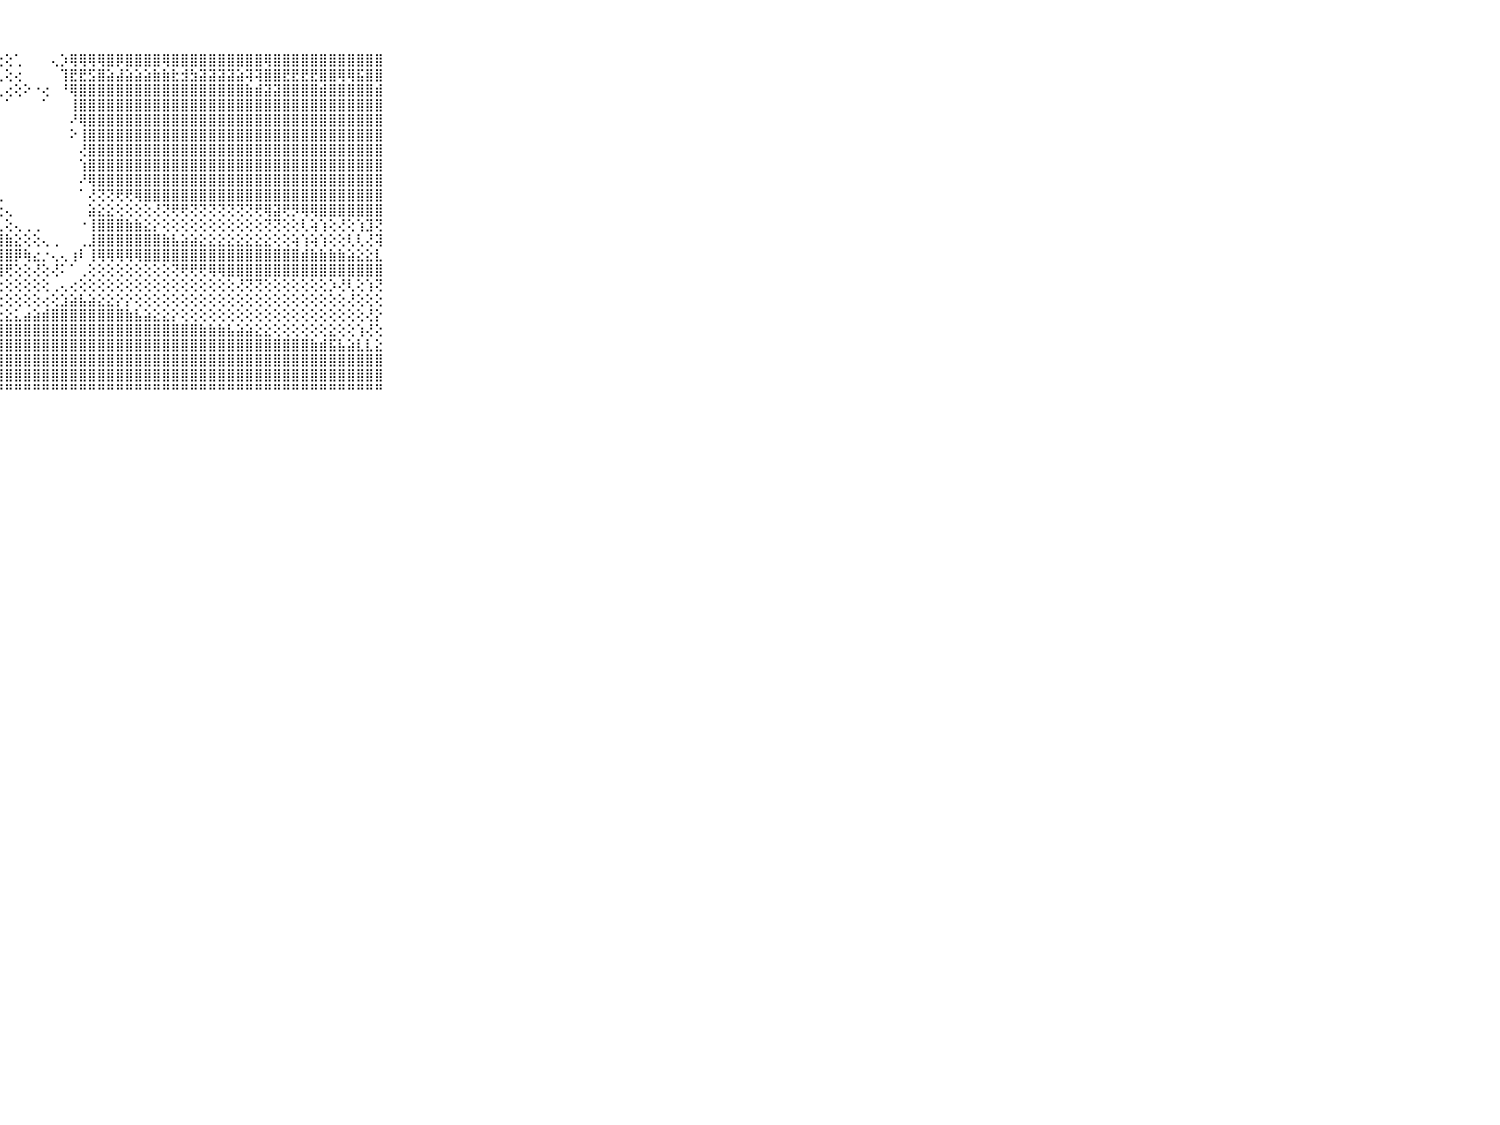

⠀⠀⠀⠀⠀⠀⠀⠀⠀⠀⠀⣷⣷⣷⣷⣾⣿⣿⣯⣽⣽⣵⣸⡝⢕⢕⢕⢕⢕⢁⠀⠀⠀⢄⡱⢿⢿⢿⢿⣿⡿⣿⣿⣿⣿⢿⣿⣿⣿⣿⣿⣿⣿⣿⣿⣿⢿⣿⣿⣿⣿⣿⣿⣿⣿⣿⣿⣿⣿⠀⠀⠀⠀⠀⠀⠀⠀⠀⠀⠀⠀
⠀⠀⠀⠀⠀⠀⠀⠀⠀⠀⠀⣿⣿⣿⣿⣿⣿⣿⣿⣿⣿⣿⣿⢇⢕⢕⢕⢀⢕⢔⠀⠀⠀⠀⢹⣟⣟⣫⣿⣵⣼⣵⣵⣵⣷⣷⣗⣺⣳⣽⣽⣽⣽⣵⢽⢽⣿⣿⣟⣟⣟⣟⣿⣿⢿⢿⣯⣿⣿⠀⠀⠀⠀⠀⠀⠀⠀⠀⠀⠀⠀
⠀⠀⠀⠀⠀⠀⠀⠀⠀⠀⠀⣿⣿⣿⣿⣿⣿⣿⣿⣿⣿⣿⣿⢇⢕⢕⠑⢅⢔⢕⠕⠐⢔⠀⠘⢿⣿⣿⣿⣿⣿⣿⣿⣿⣿⣿⣿⣿⣿⣿⣿⣿⣿⣿⣷⣾⣽⣽⣿⣿⣿⣿⣾⣿⣿⣿⣿⣿⣾⠀⠀⠀⠀⠀⠀⠀⠀⠀⠀⠀⠀
⠀⠀⠀⠀⠀⠀⠀⠀⠀⠀⠀⣿⣿⣿⣿⣿⣿⣿⣿⣿⣿⣿⣿⡇⢕⢄⠁⠁⠁⠀⠀⠀⠁⠀⠀⢸⣿⣿⣿⣿⣿⣿⣿⣿⣿⣿⣿⣿⣿⣿⣿⣿⣿⣿⣿⣿⣿⣿⣿⣿⣿⣿⣿⣿⣿⣿⣿⣿⣿⠀⠀⠀⠀⠀⠀⠀⠀⠀⠀⠀⠀
⠀⠀⠀⠀⠀⠀⠀⠀⠀⠀⠀⣿⣿⣿⣿⣿⣿⣿⣿⣿⣿⣿⣿⡕⢕⠑⠀⠀⠀⠀⠀⠀⠀⠀⠀⠜⢿⣿⣿⣿⣿⣿⣿⣿⣿⣿⣿⣿⣿⣿⣿⣿⣿⣿⣿⣿⣿⣿⣿⣿⣿⣿⣿⣿⣿⣿⣿⣿⣿⠀⠀⠀⠀⠀⠀⠀⠀⠀⠀⠀⠀
⠀⠀⠀⠀⠀⠀⠀⠀⠀⠀⠀⣿⣿⣿⣿⣿⣿⣿⣿⣿⣿⣿⣿⣇⢔⠀⠀⠀⠀⠀⠀⠀⠀⠀⠀⠕⢸⣿⣿⣿⣿⣿⣿⣿⣿⣿⣿⣿⣿⣿⣿⣿⣿⣿⣿⣿⣿⣿⣿⣿⣿⣿⣿⣿⣿⣿⣿⣿⣿⠀⠀⠀⠀⠀⠀⠀⠀⠀⠀⠀⠀
⠀⠀⠀⠀⠀⠀⠀⠀⠀⠀⠀⣿⣿⣿⣿⣿⣿⣿⣿⣿⣿⣿⣿⣿⡕⢔⠀⠀⠀⠀⠀⠀⠀⠀⠀⠀⢜⣿⣿⣿⣿⣿⣿⣿⣿⣿⣿⣿⣿⣿⣿⣿⣿⣿⣿⣿⣿⣿⣿⣿⣿⣿⣿⣿⣿⣿⣿⣿⣿⠀⠀⠀⠀⠀⠀⠀⠀⠀⠀⠀⠀
⠀⠀⠀⠀⠀⠀⠀⠀⠀⠀⠀⣿⣿⣿⣿⣿⣿⣿⣿⣿⣿⣿⣿⣿⣿⢕⠀⠀⠀⠀⠀⠀⠀⠀⠀⠀⢱⣿⣿⣿⣿⣿⣿⣿⣿⣿⣿⣿⣿⣿⣿⣿⣿⣿⣿⣿⣿⣿⣿⣿⣿⣿⣿⣿⣿⣿⣿⣿⣿⠀⠀⠀⠀⠀⠀⠀⠀⠀⠀⠀⠀
⠀⠀⠀⠀⠀⠀⠀⠀⠀⠀⠀⣿⣿⣿⣿⣿⣿⣿⣿⣿⣿⣿⣿⣿⣿⣇⢅⠀⠀⠀⠀⠀⠀⠀⠀⠀⠜⢿⣿⣿⣿⣿⣿⣿⣿⣿⣿⣿⣿⣿⣿⣿⣿⣿⣿⣿⣿⣿⣿⣿⣿⣿⣿⣿⣿⣿⣿⣿⣿⠀⠀⠀⠀⠀⠀⠀⠀⠀⠀⠀⠀
⠀⠀⠀⠀⠀⠀⠀⠀⠀⠀⠀⣿⣿⣿⣿⣿⣿⣿⣿⣿⣿⣿⣿⣿⣿⣿⡕⢄⠀⠀⠀⠀⠀⠀⠀⠀⠁⢜⢝⢝⢟⢟⢿⣿⣿⣿⣿⣿⣿⣿⣿⣿⣿⣿⣿⣿⣿⣿⣿⣿⣿⣿⣿⣿⣿⣿⣿⣿⣿⠀⠀⠀⠀⠀⠀⠀⠀⠀⠀⠀⠀
⠀⠀⠀⠀⠀⠀⠀⠀⠀⠀⠀⣿⣿⣿⣿⣿⣿⣿⣿⣿⣿⣿⣿⣿⣿⣿⣿⢕⢄⠀⠀⠀⠀⠀⠀⠀⠀⣵⣕⣕⢕⢕⢕⢕⢜⢝⢟⢟⢝⢝⢝⢝⢝⢝⢝⢟⢿⣽⢟⡻⢿⢿⣿⣿⣿⣿⣿⣿⣿⠀⠀⠀⠀⠀⠀⠀⠀⠀⠀⠀⠀
⠀⠀⠀⠀⠀⠀⠀⠀⠀⠀⠀⣿⣿⣿⣿⣿⣿⣿⣿⣿⣿⣿⣿⣿⣿⣿⣿⣇⢕⢄⢀⢀⠀⠀⠀⠀⠐⢸⣿⣿⣿⣷⣷⣕⡕⢕⢕⢕⢕⢕⢕⢕⢕⢕⢕⢕⢝⢝⢕⢕⢇⢵⢱⢕⢜⢕⢱⣹⢝⠀⠀⠀⠀⠀⠀⠀⠀⠀⠀⠀⠀
⠀⠀⠀⠀⠀⠀⠀⠀⠀⠀⠀⣿⣿⣿⣿⣿⣿⣿⣿⣿⣿⣿⣿⣿⣿⣿⣿⣿⣷⣕⢕⢕⢄⢀⠀⠀⢀⣸⣿⣿⣿⣿⣿⣿⣿⣷⣧⣵⣵⣕⣕⣕⣕⣕⣕⣕⣕⢕⢕⢵⢱⢵⢱⢕⢕⢇⢇⢜⢽⠀⠀⠀⠀⠀⠀⠀⠀⠀⠀⠀⠀
⠀⠀⠀⠀⠀⠀⠀⠀⠀⠀⠀⣿⣿⣿⣿⣿⣿⣿⣿⣿⣿⣿⣿⣿⣿⣿⣿⣿⣿⡿⢷⣔⡐⢄⢄⢰⠇⢸⢿⢿⢿⢿⢿⣿⣿⣿⣿⣿⣿⣿⣿⣿⣿⣿⣿⣿⣿⣿⣿⣿⣾⣷⣷⣷⣷⣵⣕⣕⣇⠀⠀⠀⠀⠀⠀⠀⠀⠀⠀⠀⠀
⠀⠀⠀⠀⠀⠀⠀⠀⠀⠀⠀⣿⣿⣿⣿⣿⣿⣿⣿⣿⣿⣿⣿⣿⣿⣿⣿⣿⢟⢕⢕⢜⢕⢜⠅⠁⢀⢕⢕⢕⢕⢕⢕⢕⢕⢕⢝⢟⢟⢟⢿⢿⣿⣿⣿⣿⣿⣿⣿⣿⣿⣿⣿⣿⣿⣿⣿⣿⣿⠀⠀⠀⠀⠀⠀⠀⠀⠀⠀⠀⠀
⠀⠀⠀⠀⠀⠀⠀⠀⠀⠀⠀⣿⣿⣿⣿⣿⣿⣿⣿⣿⣿⣿⣿⣿⣿⣿⣿⢕⢕⢕⢕⢕⢕⢀⢄⢔⢕⢕⢕⢕⢕⢕⢕⢕⢕⢕⢕⢕⢕⢕⢕⢕⢕⢜⢝⢝⢕⢕⢕⢕⢕⢕⢕⡱⢜⢇⢕⢱⢝⠀⠀⠀⠀⠀⠀⠀⠀⠀⠀⠀⠀
⠀⠀⠀⠀⠀⠀⠀⠀⠀⠀⠀⣿⣿⣿⣿⣿⣿⣿⣿⣿⣿⣿⣿⣿⣿⡿⢝⢕⢕⢕⢕⢕⢔⢕⣱⣵⣧⣵⣕⣕⡕⡕⢕⢕⢕⢕⢕⢕⢕⢕⢕⢕⢕⢕⢕⢕⢕⢕⢕⢕⢕⢕⢕⢕⢕⢜⢕⢕⢕⠀⠀⠀⠀⠀⠀⠀⠀⠀⠀⠀⠀
⠀⠀⠀⠀⠀⠀⠀⠀⠀⠀⠀⣿⣿⣿⣿⣿⣿⣿⣿⣿⣿⣿⡿⢏⢕⢕⢕⢕⣕⣅⣴⣵⣾⣿⣿⣿⣿⣿⣿⣿⣿⣷⣧⣵⣕⣕⡕⢕⢕⢕⢕⢕⢕⢕⢕⢕⢕⢕⢕⢕⢕⢕⢕⢕⢕⢕⢕⢜⡕⠀⠀⠀⠀⠀⠀⠀⠀⠀⠀⠀⠀
⠀⠀⠀⠀⠀⠀⠀⠀⠀⠀⠀⣿⣿⣿⣿⣿⣿⣿⣿⣿⣿⣿⣿⣷⣷⣷⣿⣿⣿⣿⣿⣿⣿⣿⣿⣿⣿⣿⣿⣿⣿⣿⣿⣿⣿⣿⣿⣿⣿⣷⣷⣷⣧⣵⣵⣕⣕⢕⢕⢕⢕⢕⢕⣕⢕⢕⢱⢜⢕⠀⠀⠀⠀⠀⠀⠀⠀⠀⠀⠀⠀
⠀⠀⠀⠀⠀⠀⠀⠀⠀⠀⠀⣿⣿⣿⣿⣿⣿⣿⣿⣿⣿⣿⣿⣿⣿⣿⣿⣿⣿⣿⣿⣿⣿⣿⣿⣿⣿⣿⣿⣿⣿⣿⣿⣿⣿⣿⣿⣿⣿⣿⣿⣿⣿⣿⣿⣿⣿⣿⣿⣿⣿⣷⣾⣯⣧⣵⣇⣇⣕⠀⠀⠀⠀⠀⠀⠀⠀⠀⠀⠀⠀
⠀⠀⠀⠀⠀⠀⠀⠀⠀⠀⠀⣿⣿⣿⣿⣿⣿⣿⣿⣿⣿⣿⣿⣿⣿⣿⣿⣿⣿⣿⣿⣿⣿⣿⣿⣿⣿⣿⣿⣿⣿⣿⣿⣿⣿⣿⣿⣿⣿⣿⣿⣿⣿⣿⣿⣿⣿⣿⣿⣿⣿⣿⣿⣿⣿⣿⣿⣿⣿⠀⠀⠀⠀⠀⠀⠀⠀⠀⠀⠀⠀
⠀⠀⠀⠀⠀⠀⠀⠀⠀⠀⠀⣿⣿⣿⣿⣿⣿⣿⣿⣿⣿⣿⣿⣿⣿⣿⣿⣿⣿⣿⣿⣿⣿⣿⣿⣿⣿⣿⣿⣿⣿⣿⣿⣿⣿⣿⣿⣿⣿⣿⣿⣿⣿⣿⣿⣿⣿⣿⣿⣿⣿⣿⣿⣿⣿⣿⣿⣿⣿⠀⠀⠀⠀⠀⠀⠀⠀⠀⠀⠀⠀
⠀⠀⠀⠀⠀⠀⠀⠀⠀⠀⠀⠛⠛⠛⠛⠛⠛⠛⠛⠛⠛⠛⠛⠛⠛⠛⠛⠛⠛⠛⠛⠛⠛⠛⠛⠛⠛⠛⠛⠛⠛⠛⠛⠛⠛⠛⠛⠛⠛⠛⠛⠛⠛⠛⠛⠛⠛⠛⠛⠛⠛⠛⠛⠛⠛⠛⠛⠛⠛⠀⠀⠀⠀⠀⠀⠀⠀⠀⠀⠀⠀